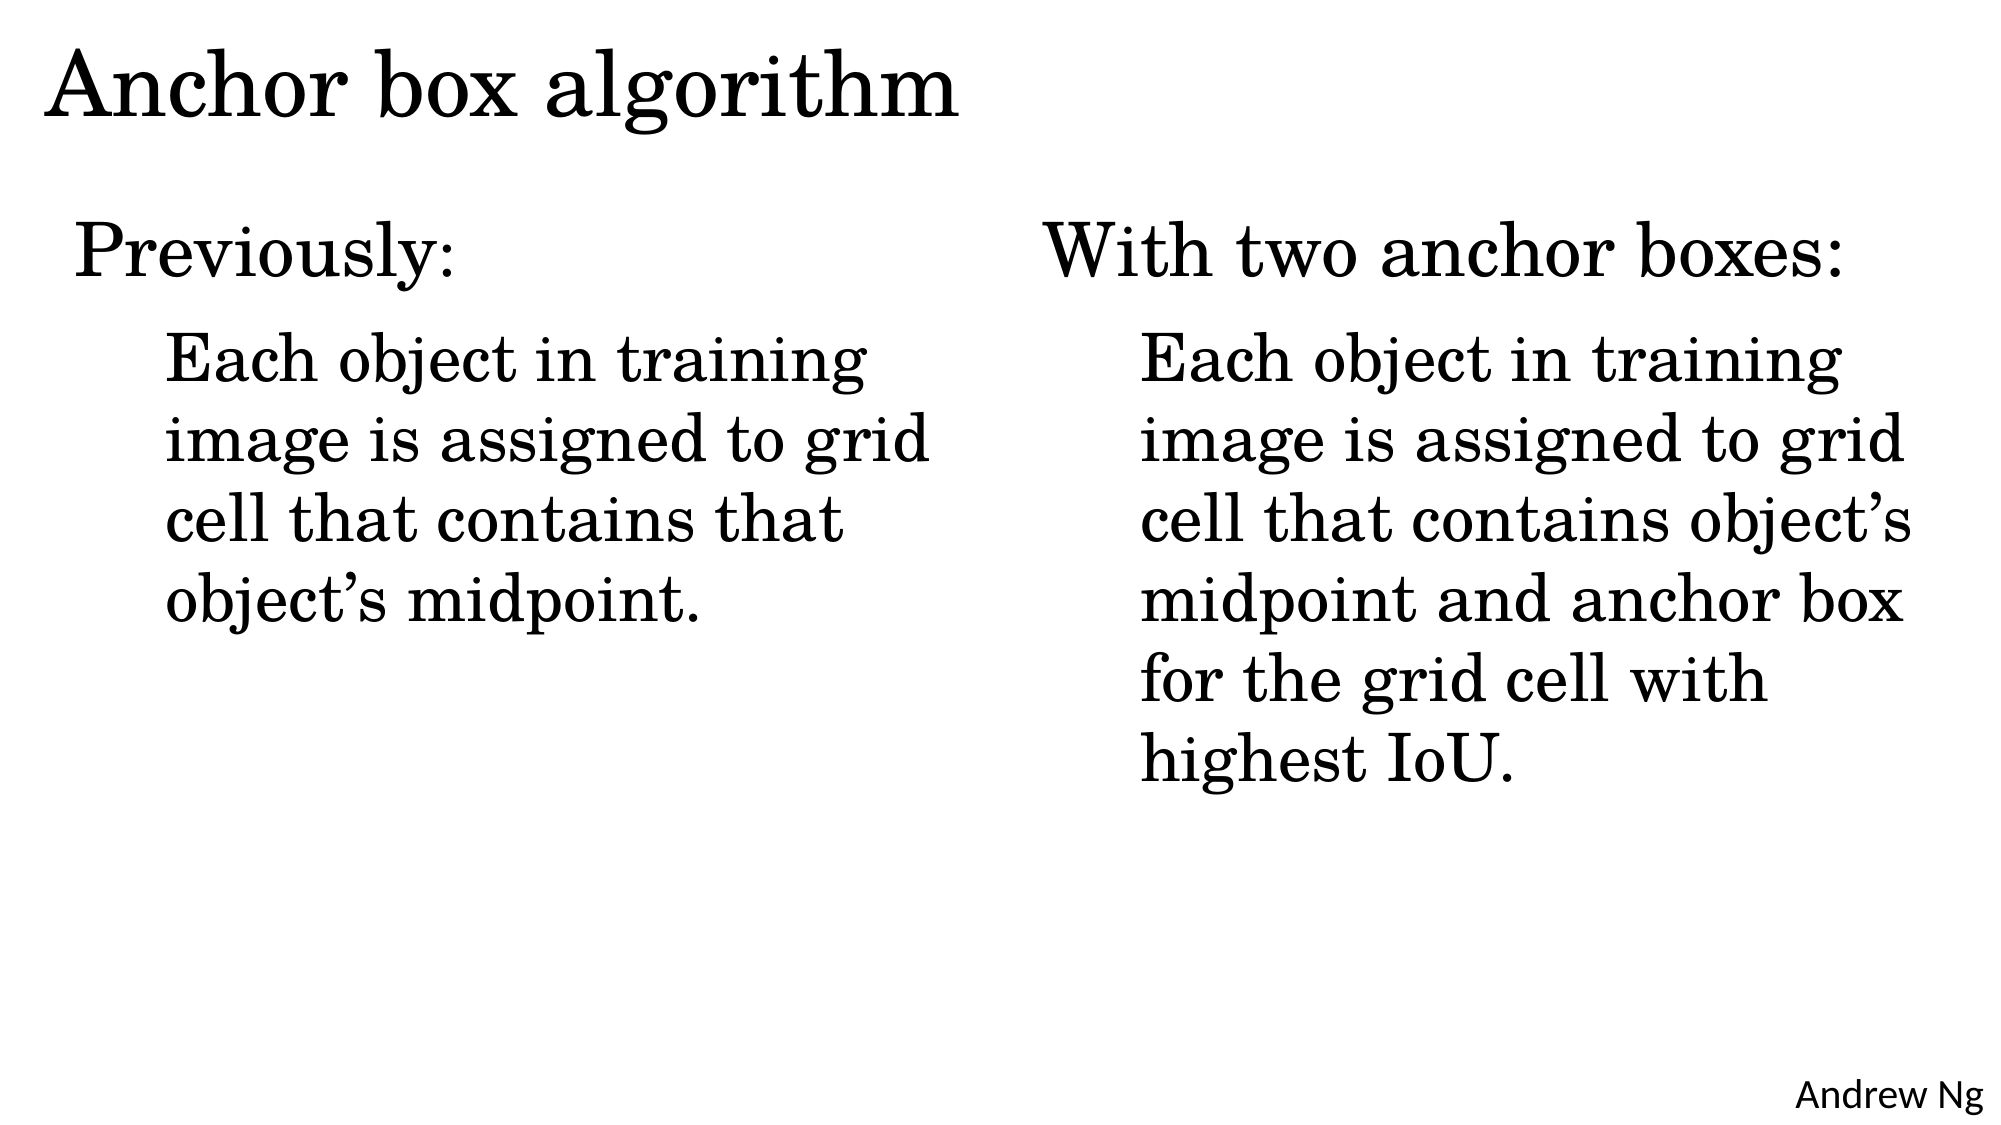

# Anchor box algorithm
With two anchor boxes:
Each object in training image is assigned to grid cell that contains object’s midpoint and anchor box for the grid cell with highest IoU.
Previously:
Each object in training image is assigned to grid cell that contains that object’s midpoint.